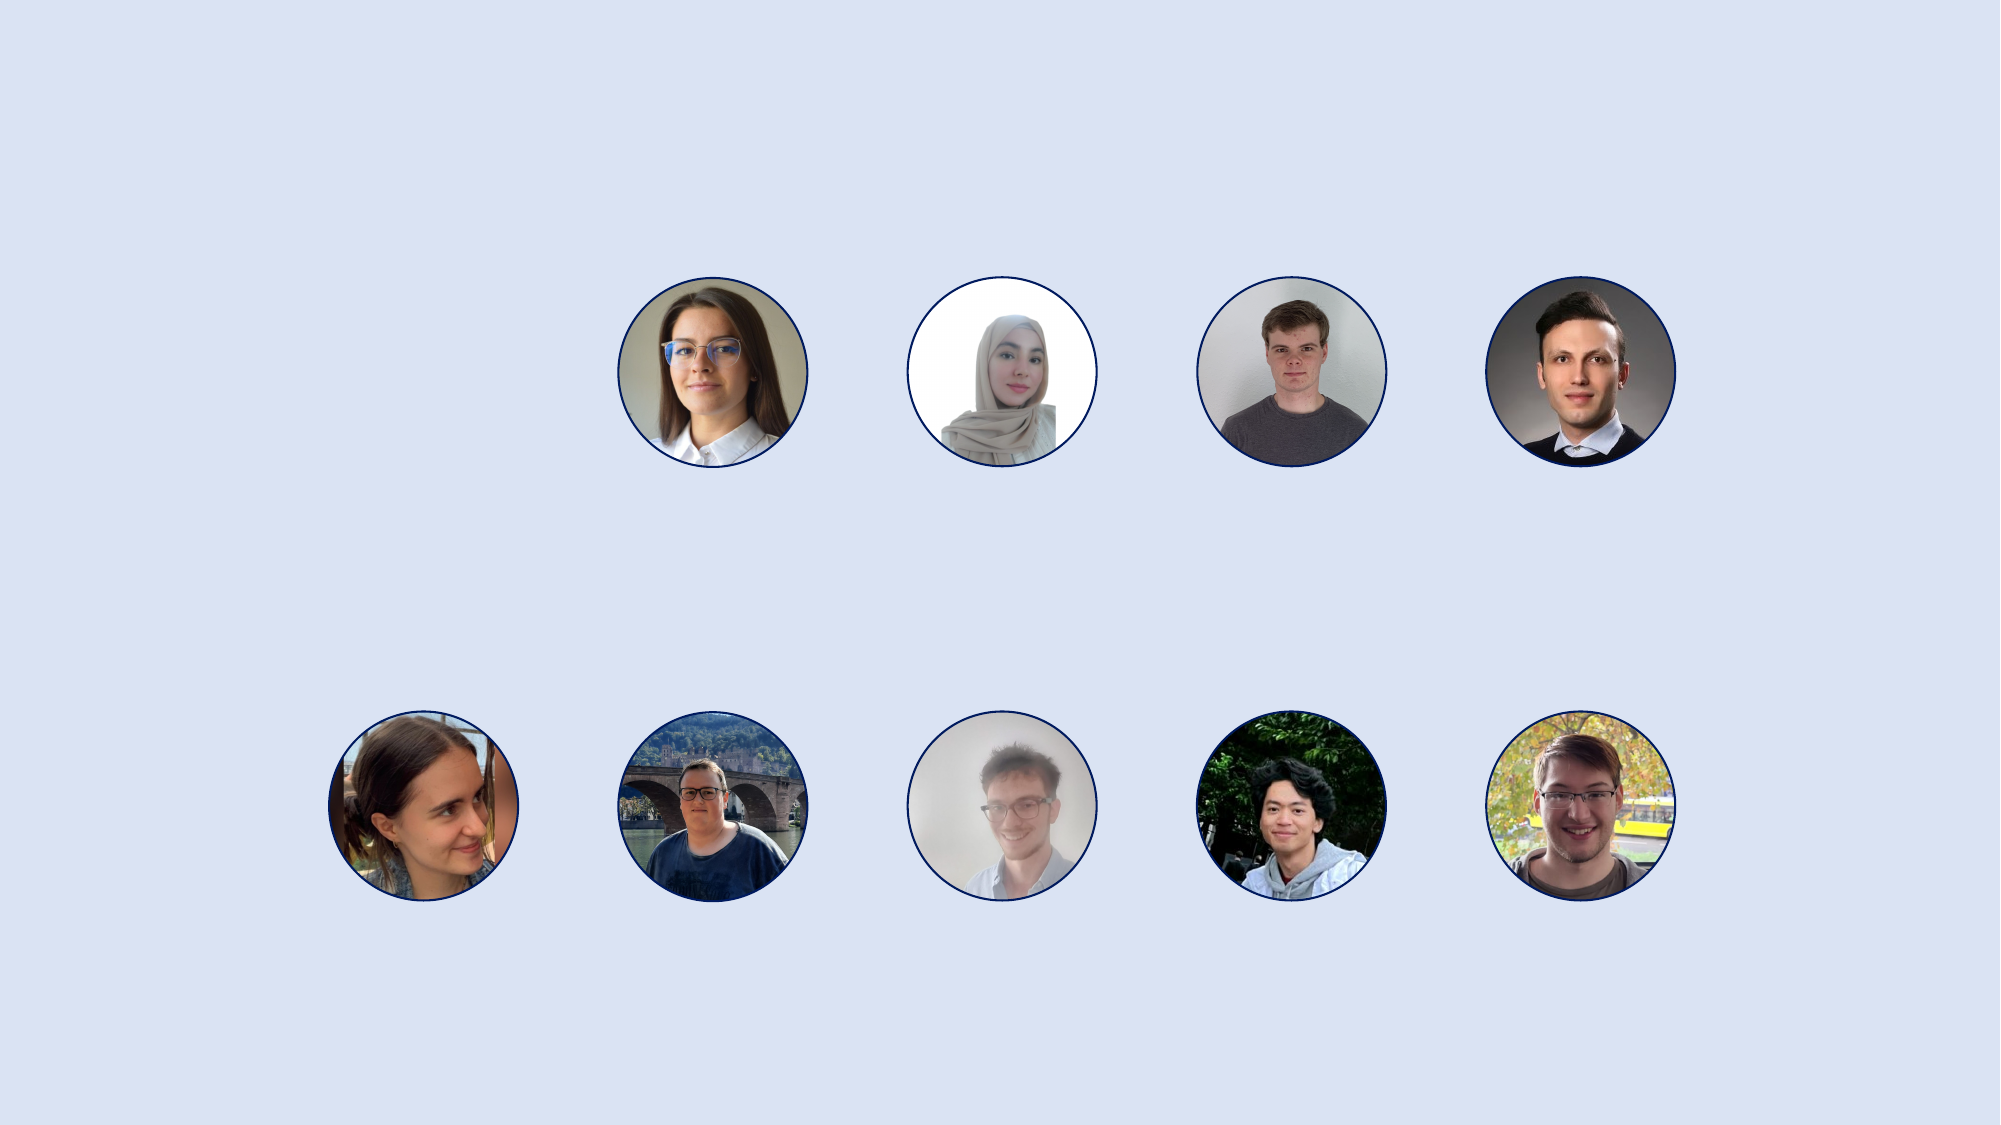

# Team

📝 Scrum Master
💼 Product Owner
💻 Software Developer